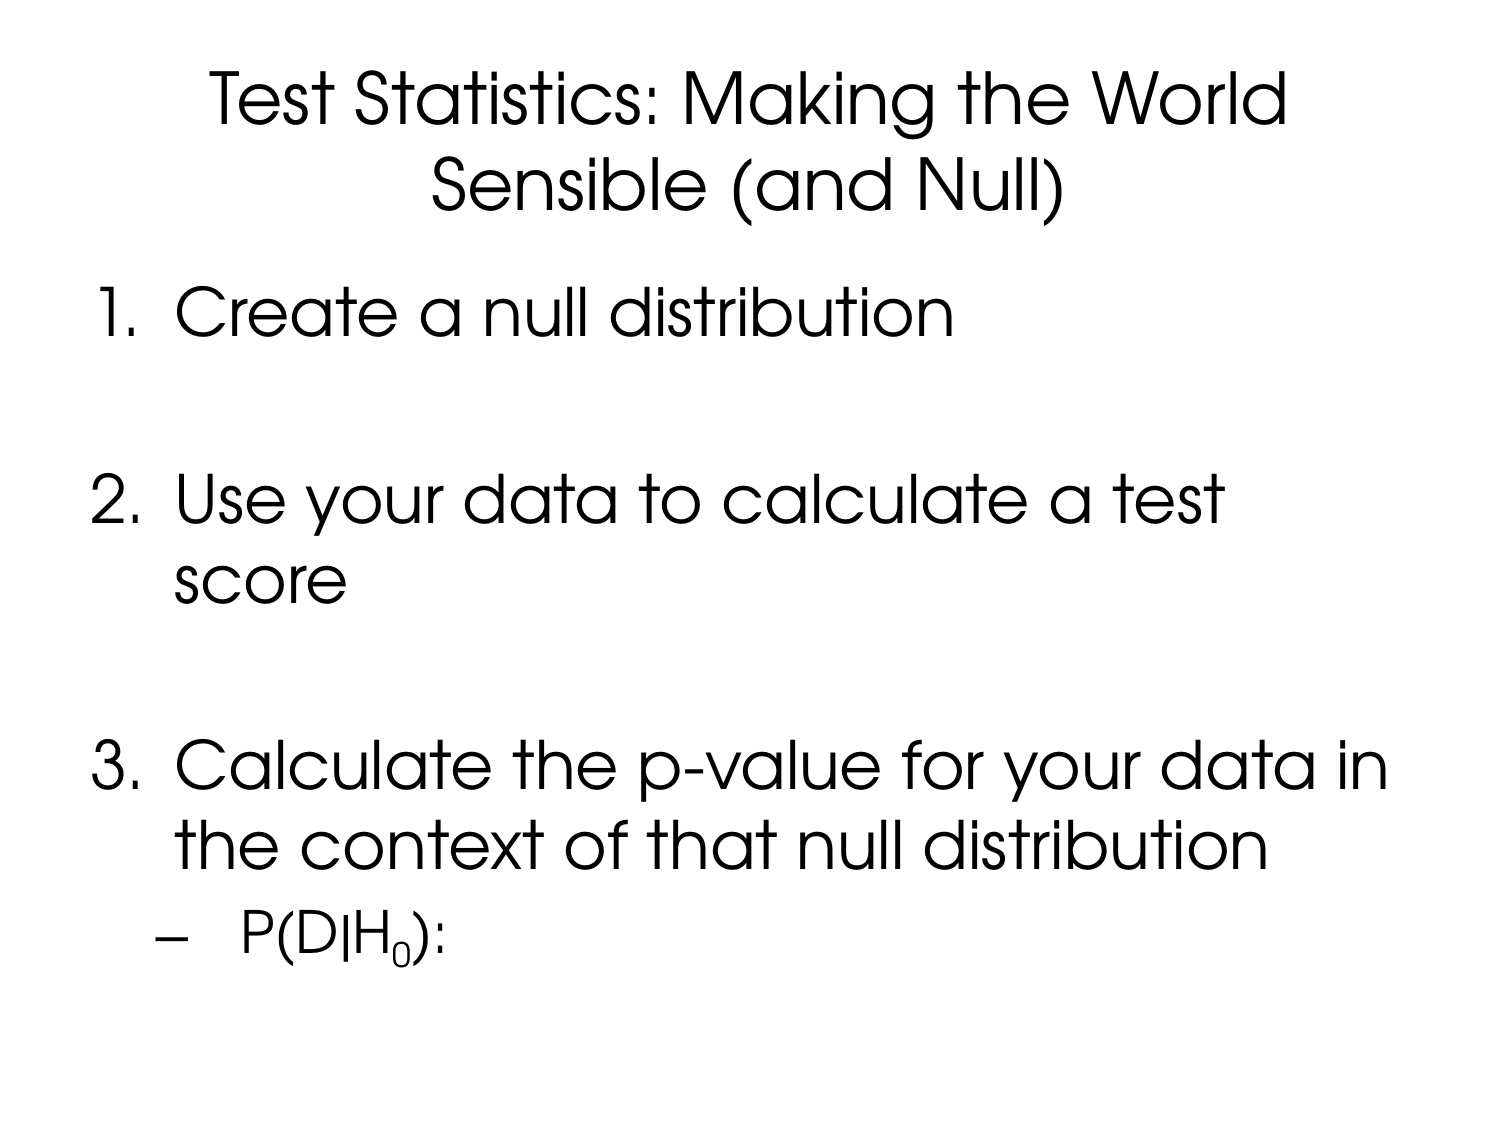

# Test Statistics: Making the World Sensible (and Null)
Create a null distribution

Use your data to calculate a test score

Calculate the p-value for your data in the context of that null distribution
P(D|H0):